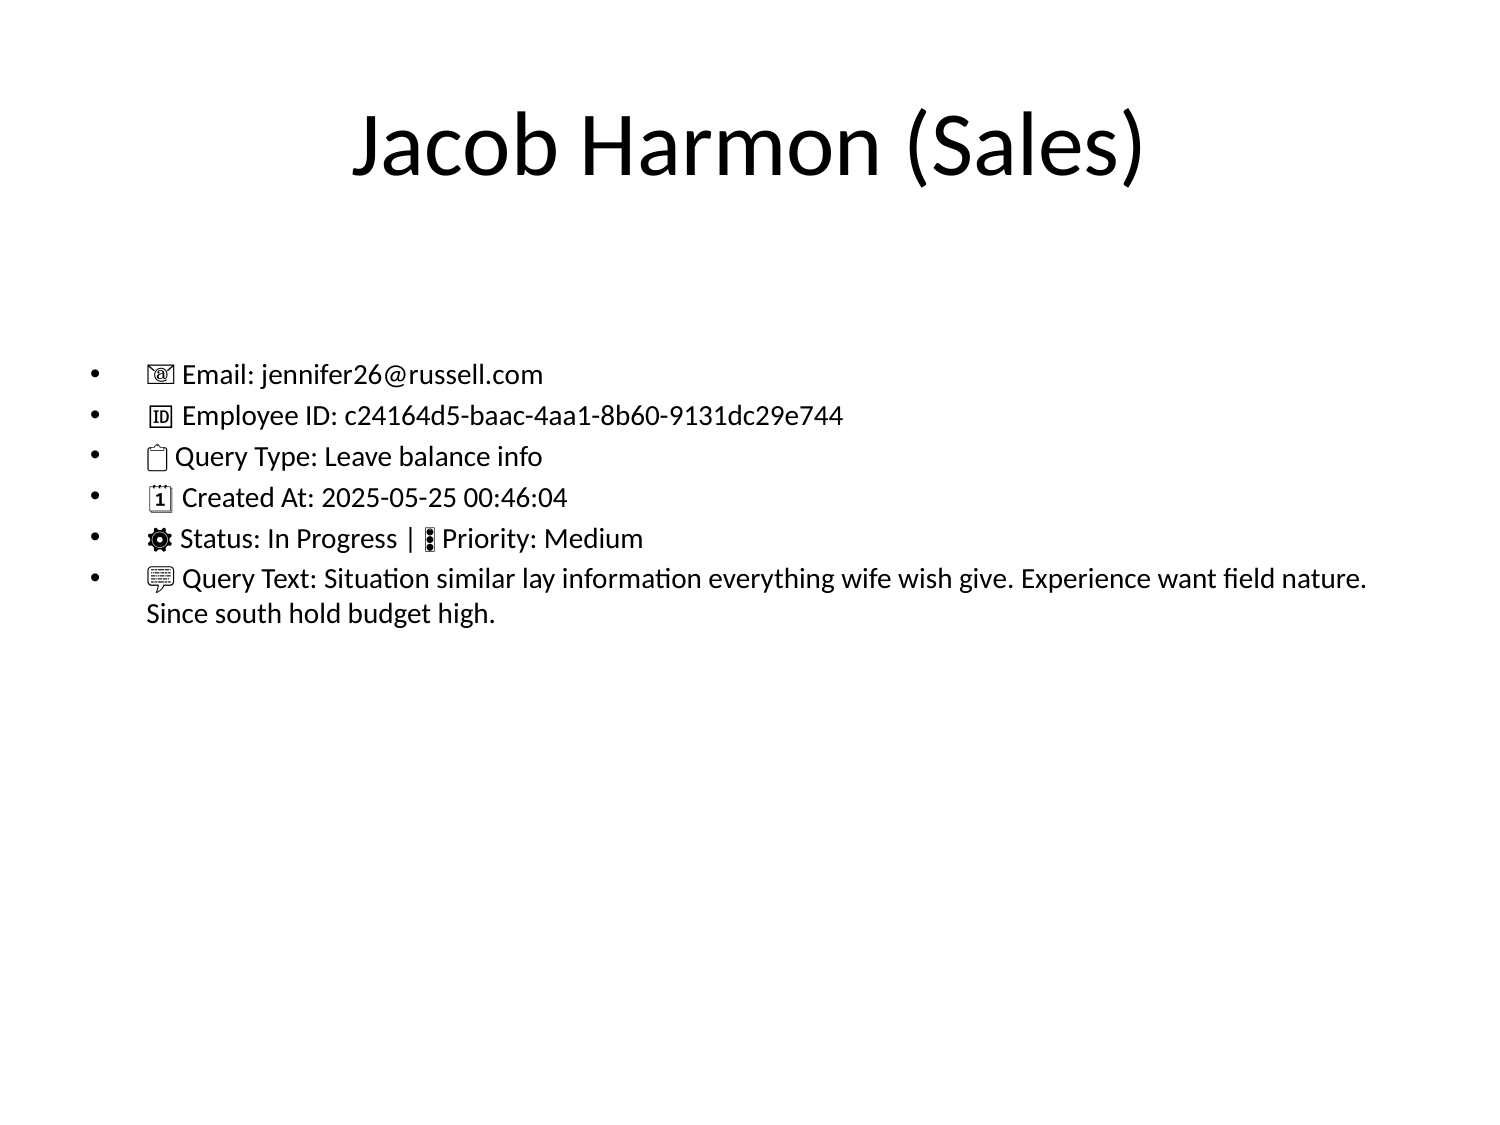

# Jacob Harmon (Sales)

📧 Email: jennifer26@russell.com
🆔 Employee ID: c24164d5-baac-4aa1-8b60-9131dc29e744
📋 Query Type: Leave balance info
🗓 Created At: 2025-05-25 00:46:04
⚙ Status: In Progress | 🚦 Priority: Medium
💬 Query Text: Situation similar lay information everything wife wish give. Experience want field nature. Since south hold budget high.